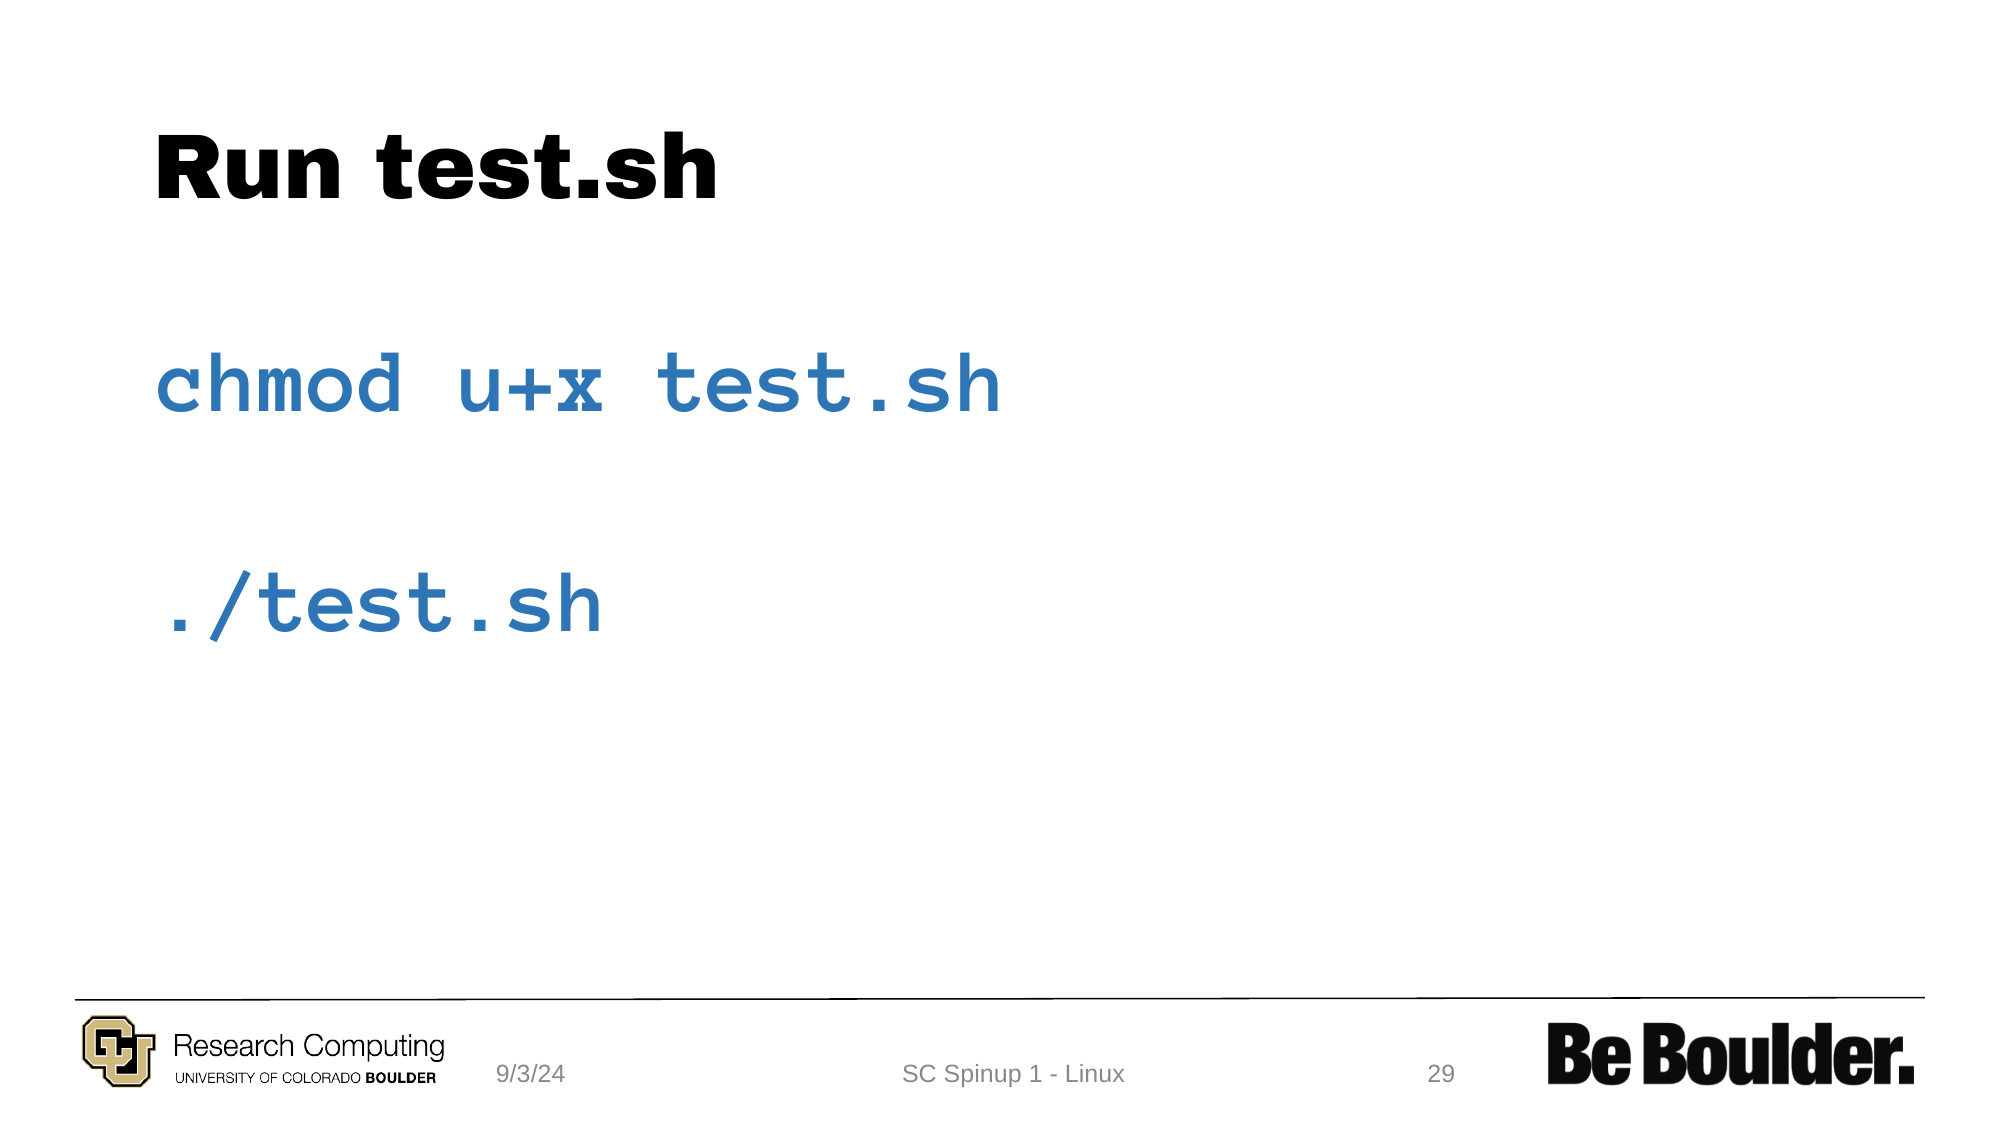

# Run test.sh
chmod u+x test.sh

./test.sh
9/3/24
SC Spinup 1 - Linux
29